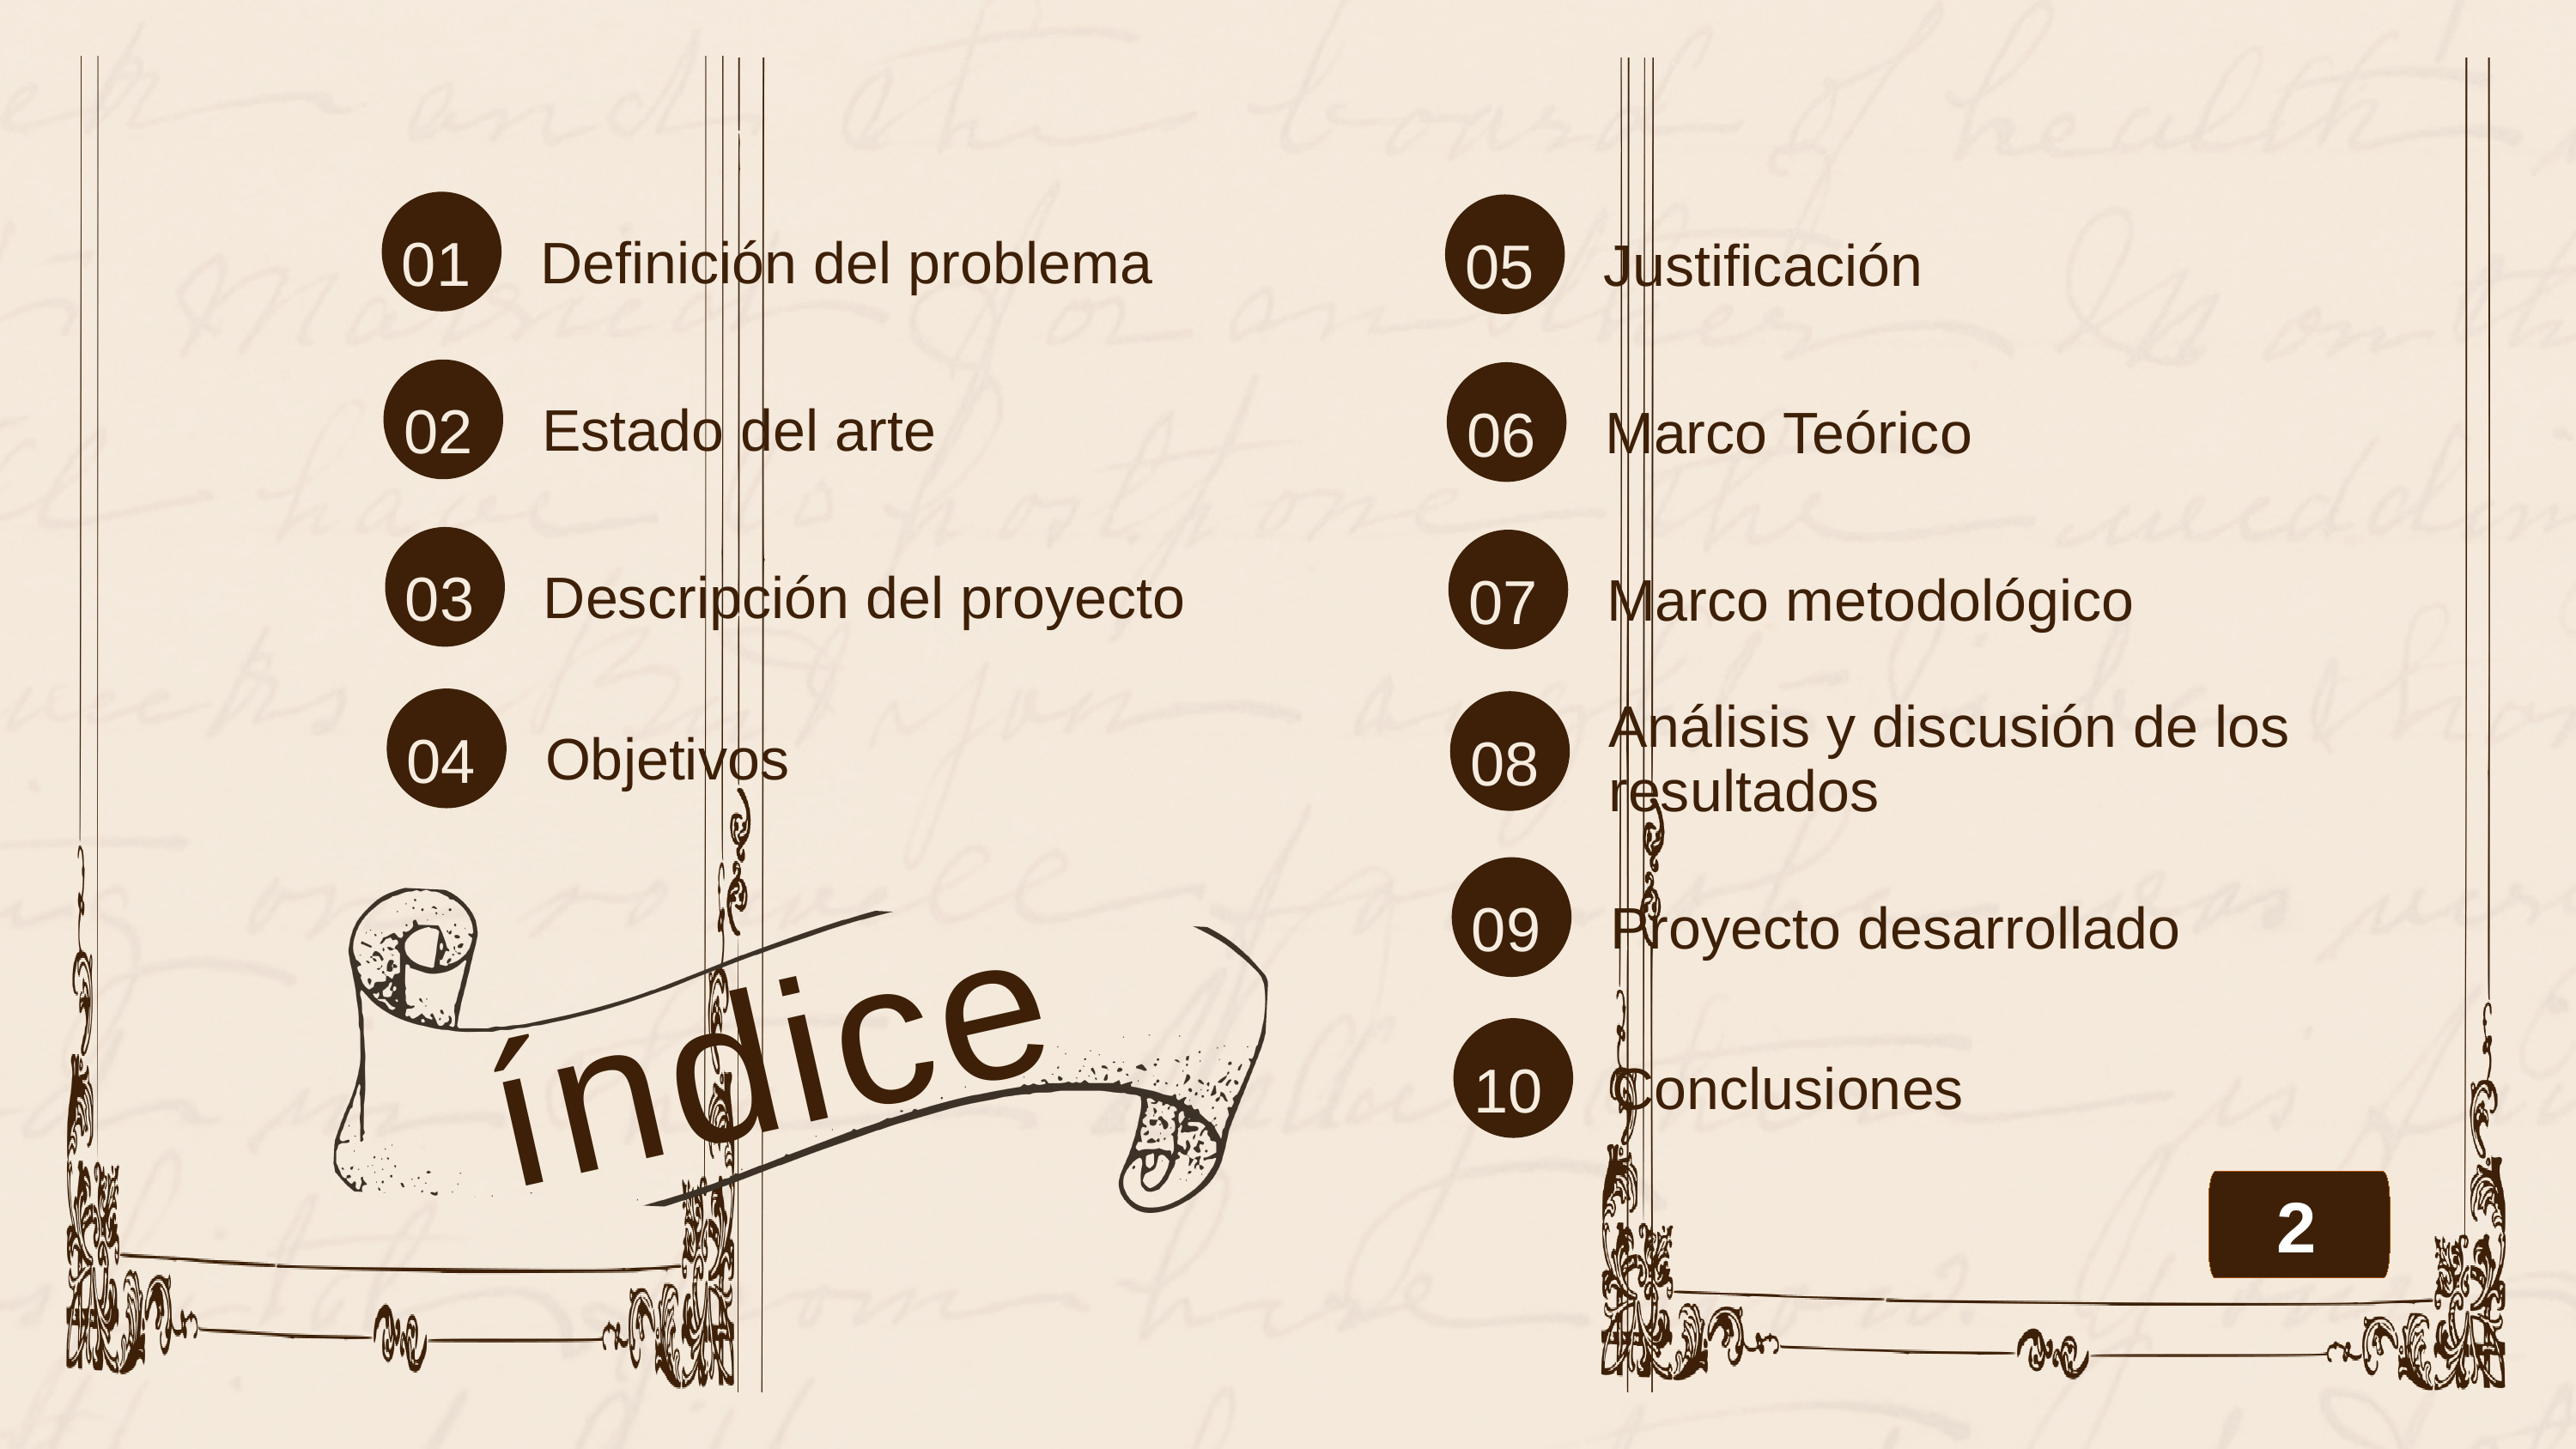

Definición del problema
Justificación
01
05

Estado del arte
Marco Teórico
02
06

Descripción del proyecto
Marco metodológico
03
07

Objetivos
Análisis y discusión de los resultados
04
08

Proyecto desarrollado
09
índice

Conclusiones
10

2